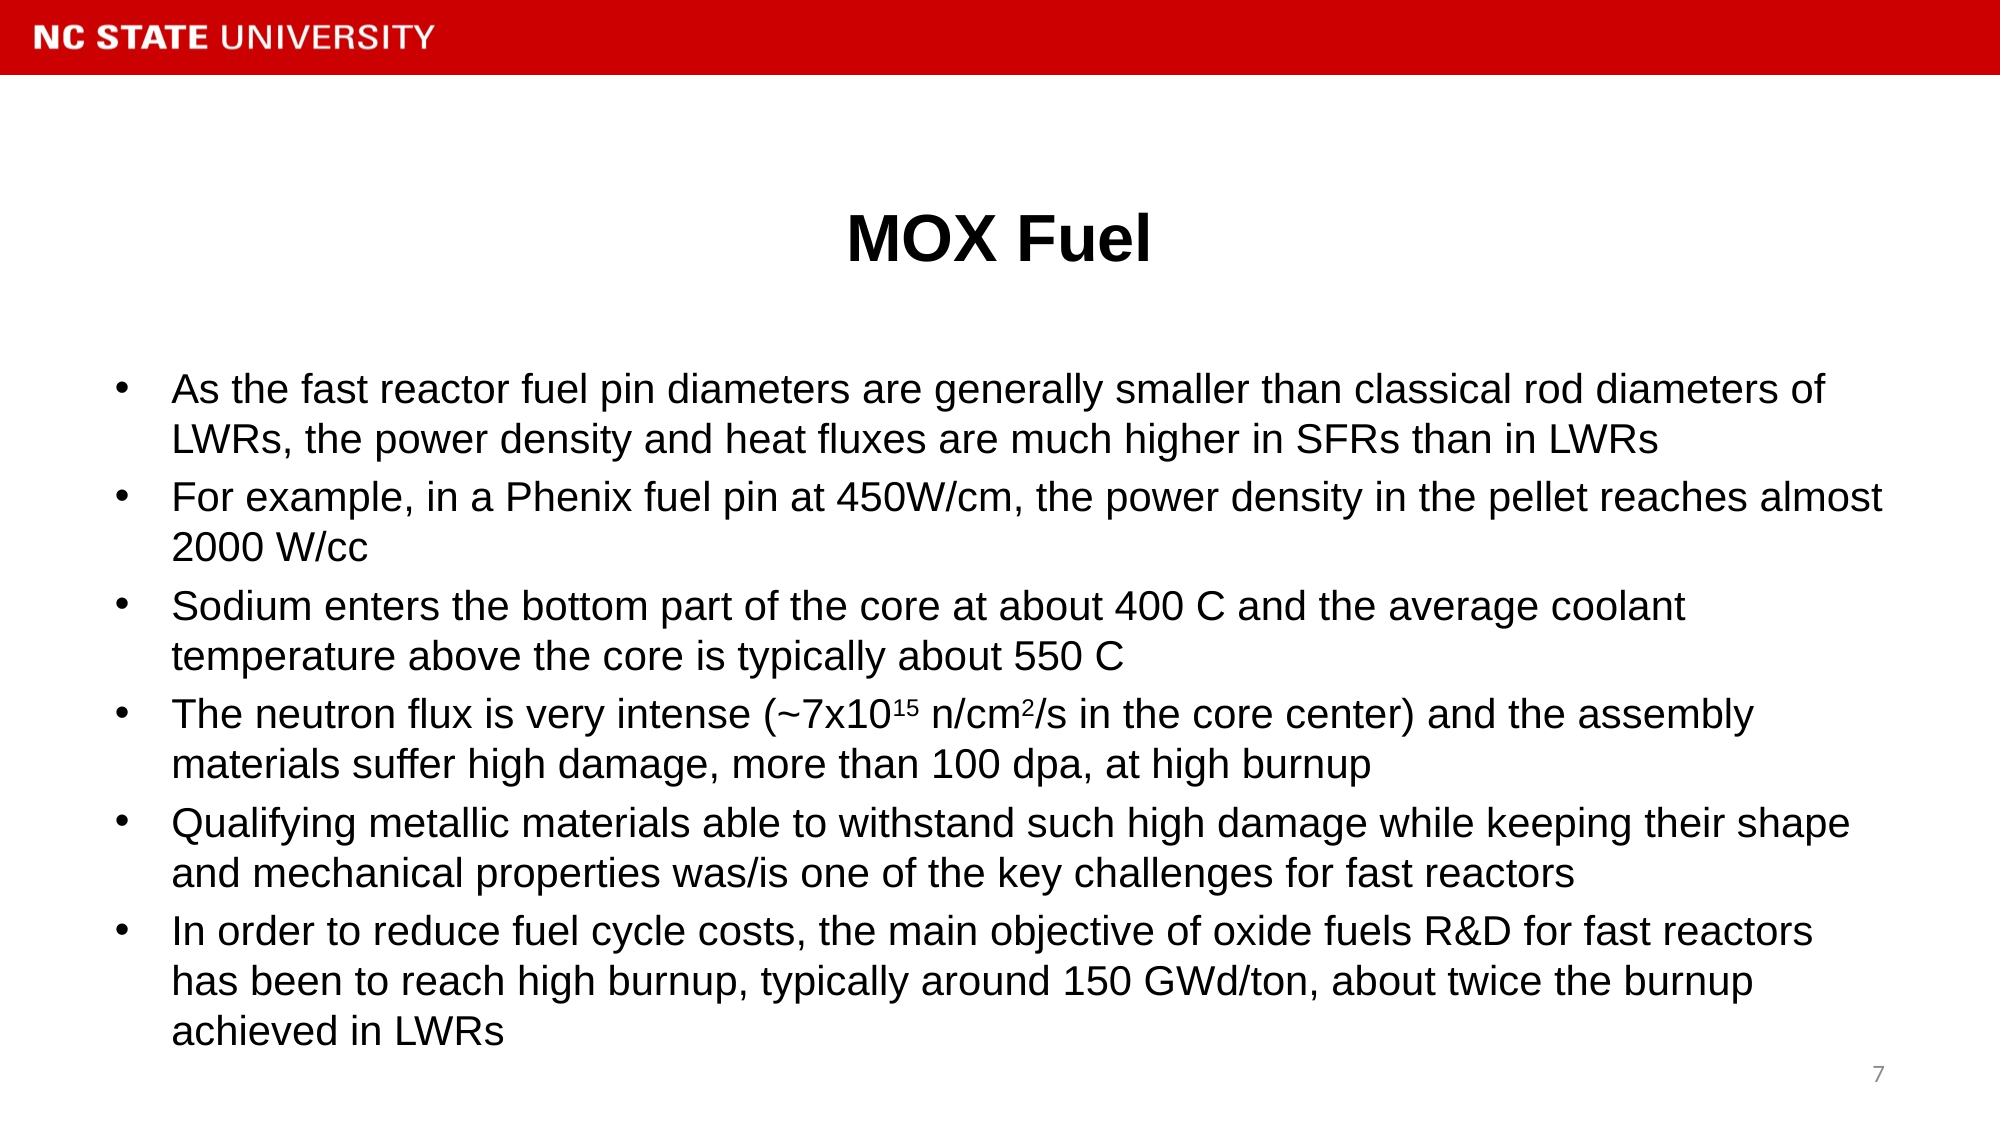

# MOX Fuel
As the fast reactor fuel pin diameters are generally smaller than classical rod diameters of LWRs, the power density and heat fluxes are much higher in SFRs than in LWRs
For example, in a Phenix fuel pin at 450W/cm, the power density in the pellet reaches almost 2000 W/cc
Sodium enters the bottom part of the core at about 400 C and the average coolant temperature above the core is typically about 550 C
The neutron flux is very intense (~7x1015 n/cm2/s in the core center) and the assembly materials suffer high damage, more than 100 dpa, at high burnup
Qualifying metallic materials able to withstand such high damage while keeping their shape and mechanical properties was/is one of the key challenges for fast reactors
In order to reduce fuel cycle costs, the main objective of oxide fuels R&D for fast reactors has been to reach high burnup, typically around 150 GWd/ton, about twice the burnup achieved in LWRs

7